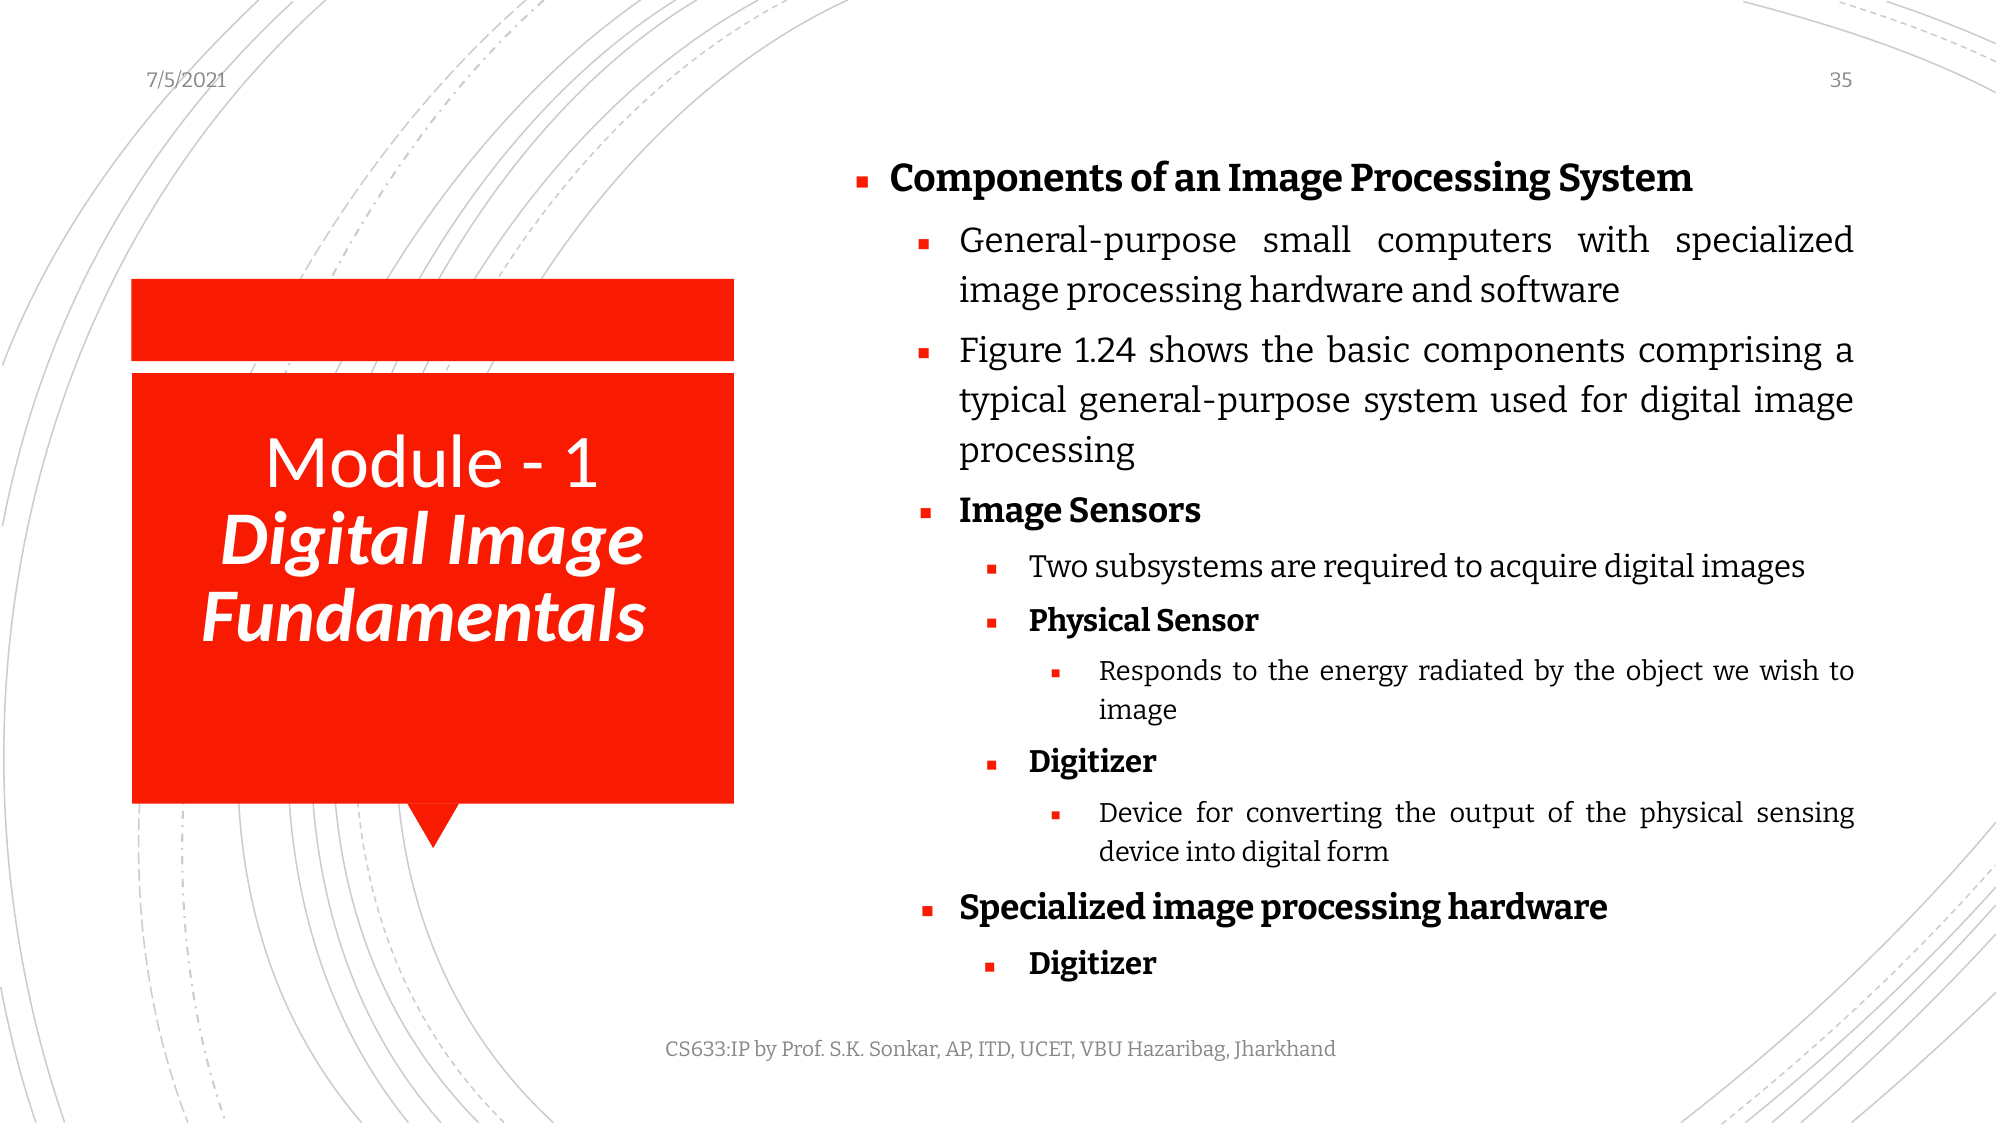

7/5/2021
35
Components of an Image Processing System
General-purpose small computers with specialized image processing hardware and software
Figure 1.24 shows the basic components comprising a typical general-purpose system used for digital image processing
Image Sensors
Two subsystems are required to acquire digital images
Physical Sensor
Responds to the energy radiated by the object we wish to image
Digitizer
Device for converting the output of the physical sensing device into digital form
Specialized image processing hardware
Digitizer
# Module - 1 Digital Image Fundamentals
CS633:IP by Prof. S.K. Sonkar, AP, ITD, UCET, VBU Hazaribag, Jharkhand